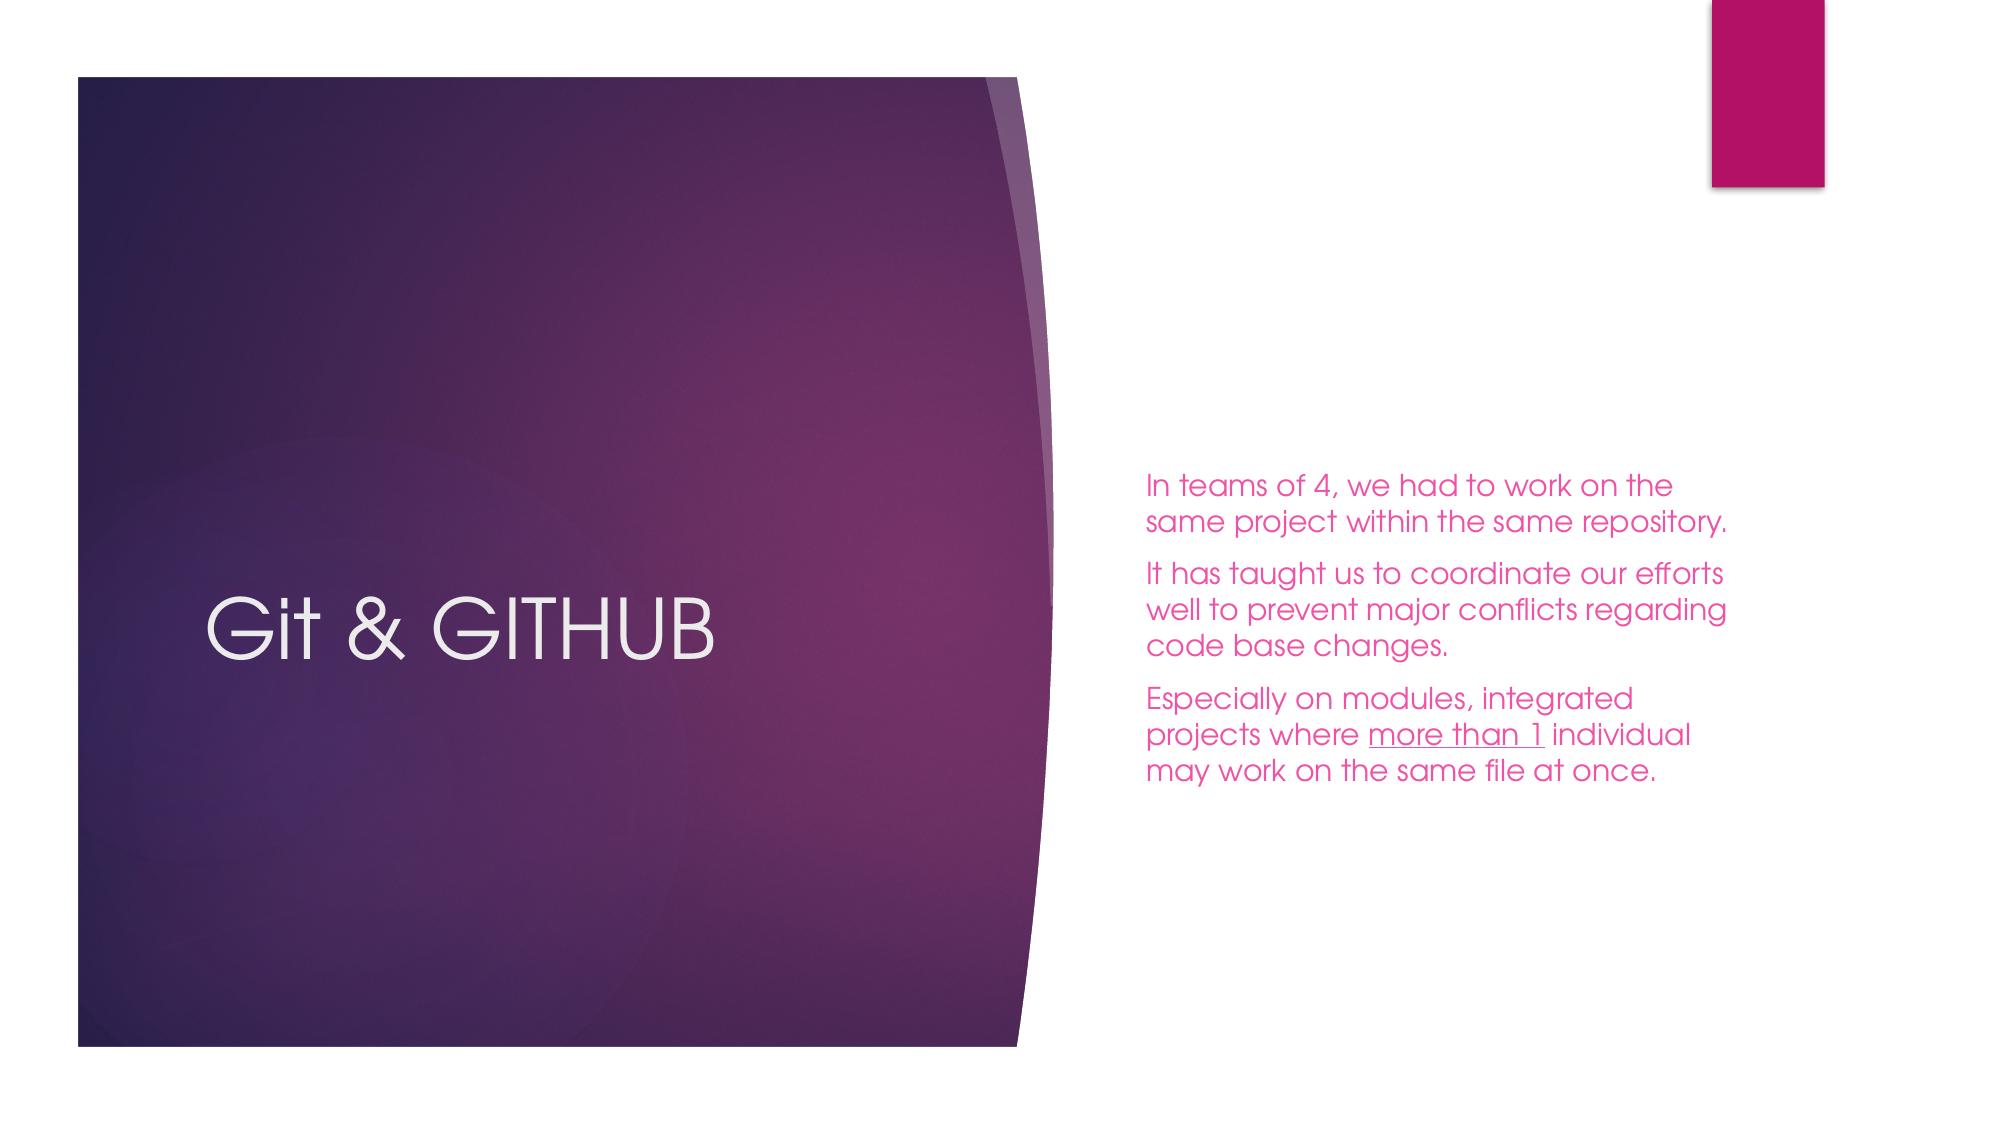

In teams of 4, we had to work on the same project within the same repository.
It has taught us to coordinate our efforts well to prevent major conflicts regarding code base changes.
Especially on modules, integrated projects where more than 1 individual may work on the same file at once.
# Git & GITHUB